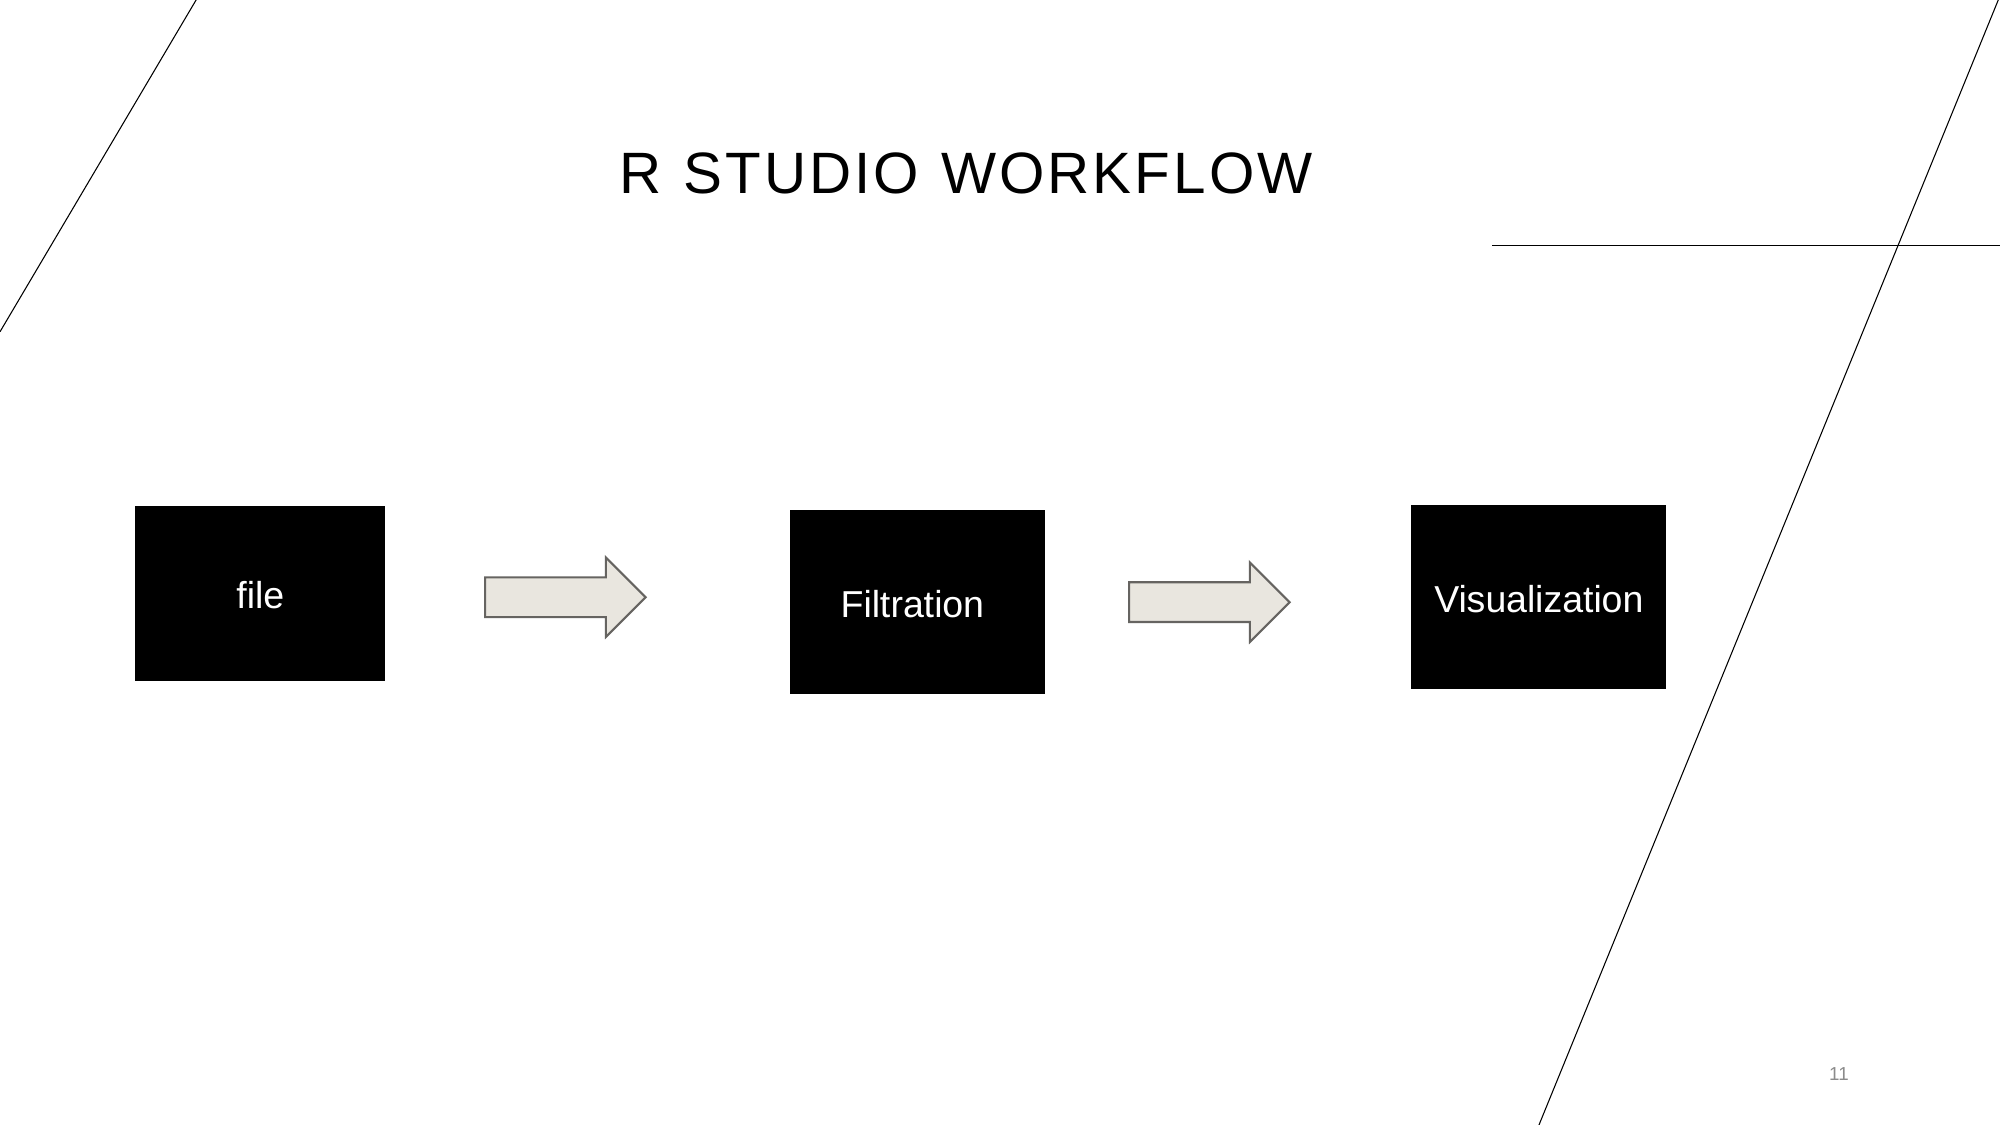

# R studio workflow
 file
Visualization
Filtration

11